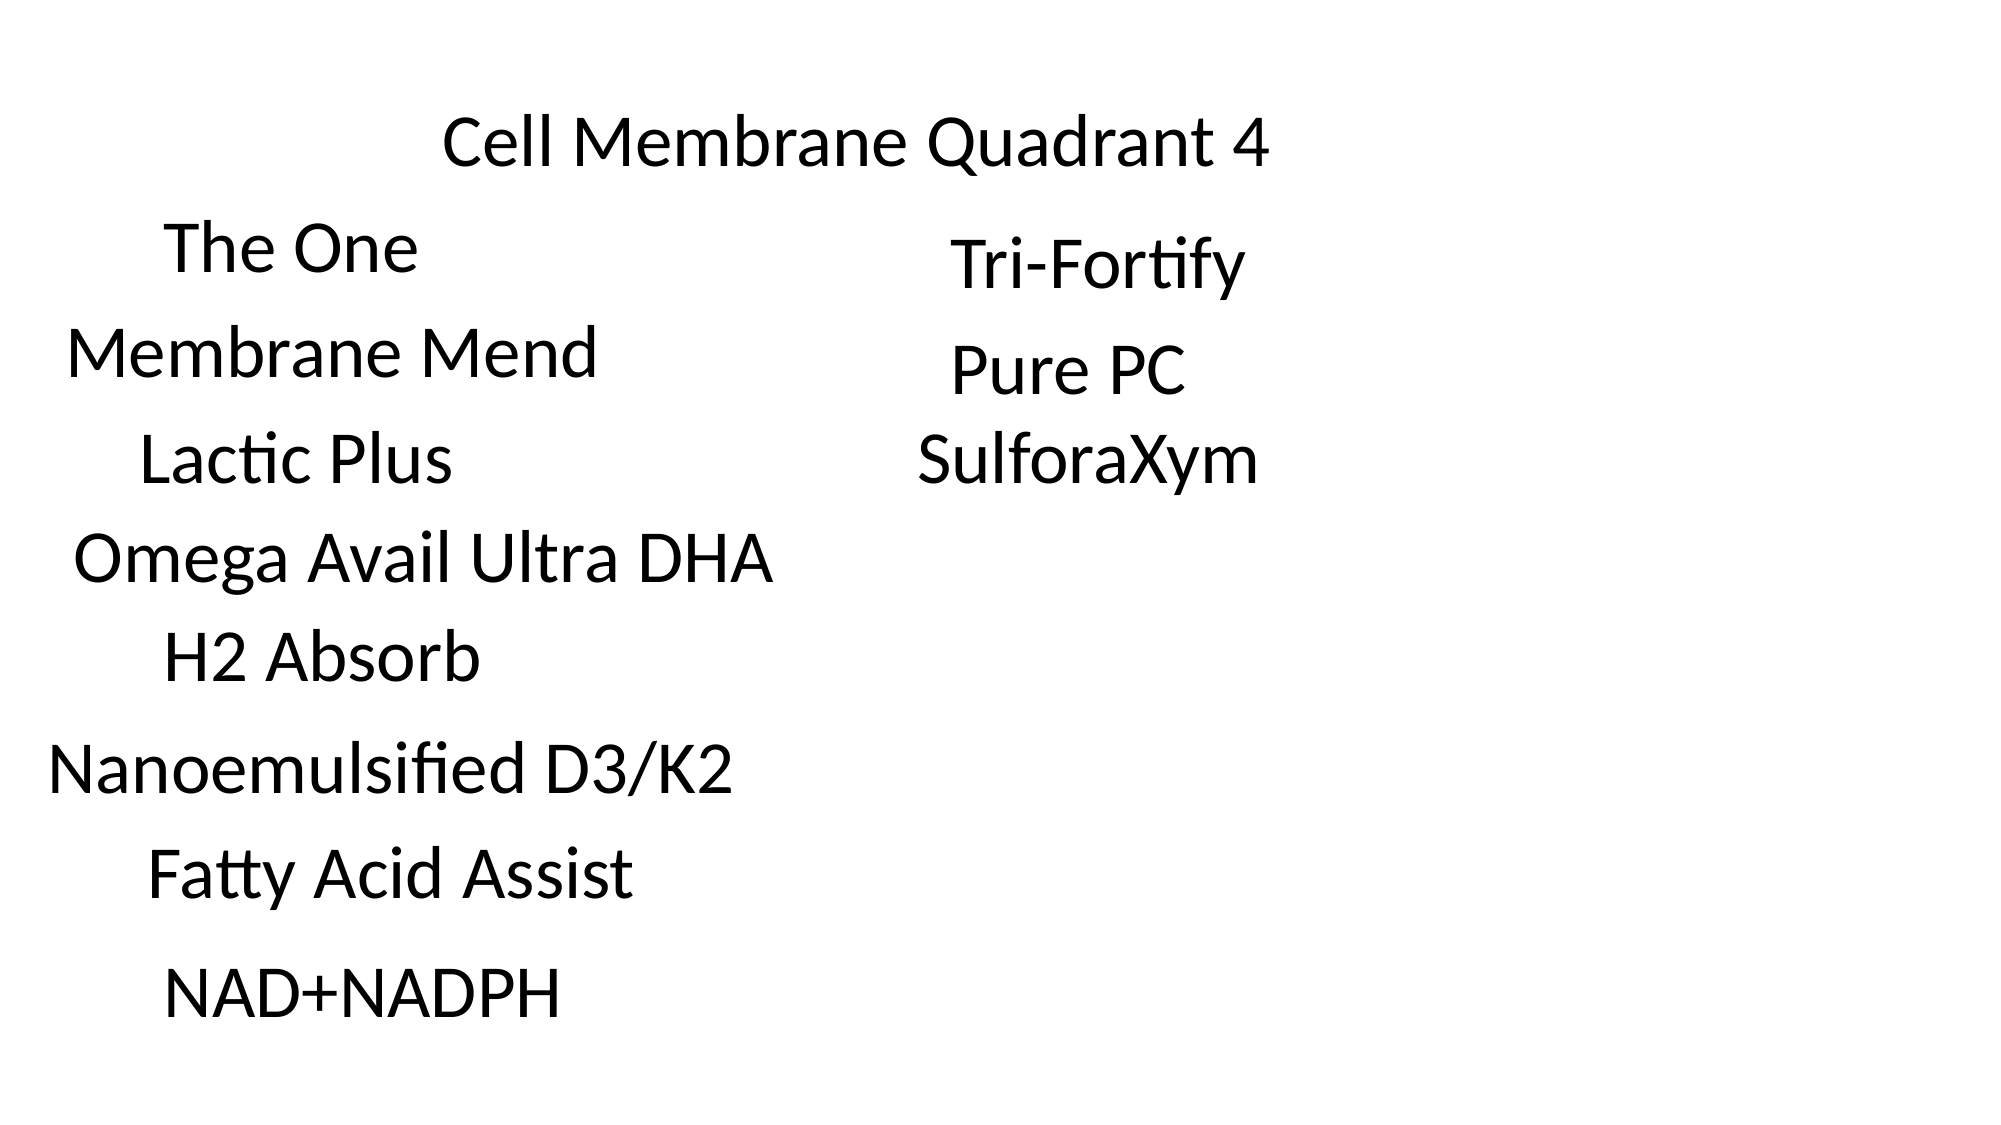

Cell Membrane Quadrant 4
The One
Tri-Fortify
Membrane Mend
Pure PC
Lactic Plus
SulforaXym
Omega Avail Ultra DHA
H2 Absorb
Nanoemulsified D3/K2
Fatty Acid Assist
NAD+NADPH